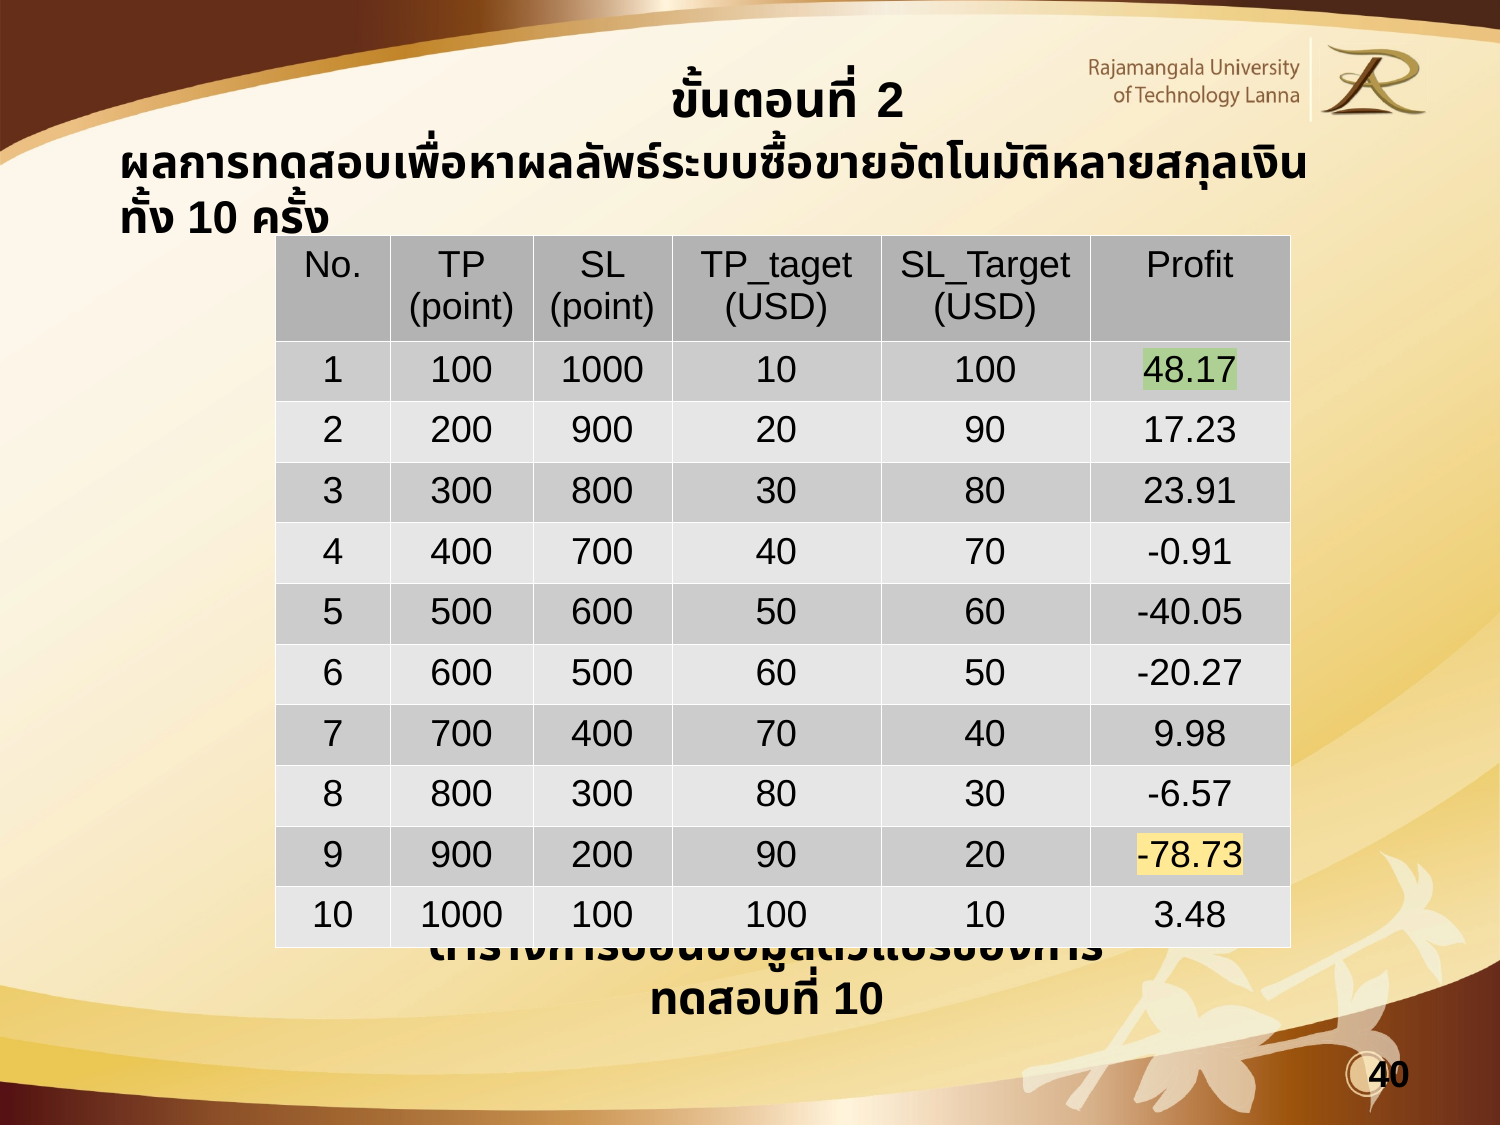

ขั้นตอนที่ 2
ผลการทดสอบเพื่อหาผลลัพธ์ระบบซื้อขายอัตโนมัติหลายสกุลเงิน ทั้ง 10 ครั้ง
| No. | TP (point) | SL (point) | TP\_taget (USD) | SL\_Target (USD) | Profit |
| --- | --- | --- | --- | --- | --- |
| 1 | 100 | 1000 | 10 | 100 | 48.17 |
| 2 | 200 | 900 | 20 | 90 | 17.23 |
| 3 | 300 | 800 | 30 | 80 | 23.91 |
| 4 | 400 | 700 | 40 | 70 | -0.91 |
| 5 | 500 | 600 | 50 | 60 | -40.05 |
| 6 | 600 | 500 | 60 | 50 | -20.27 |
| 7 | 700 | 400 | 70 | 40 | 9.98 |
| 8 | 800 | 300 | 80 | 30 | -6.57 |
| 9 | 900 | 200 | 90 | 20 | -78.73 |
| 10 | 1000 | 100 | 100 | 10 | 3.48 |
ตารางการป้อนข้อมูลตัวแปรของการทดสอบที่ 10
40